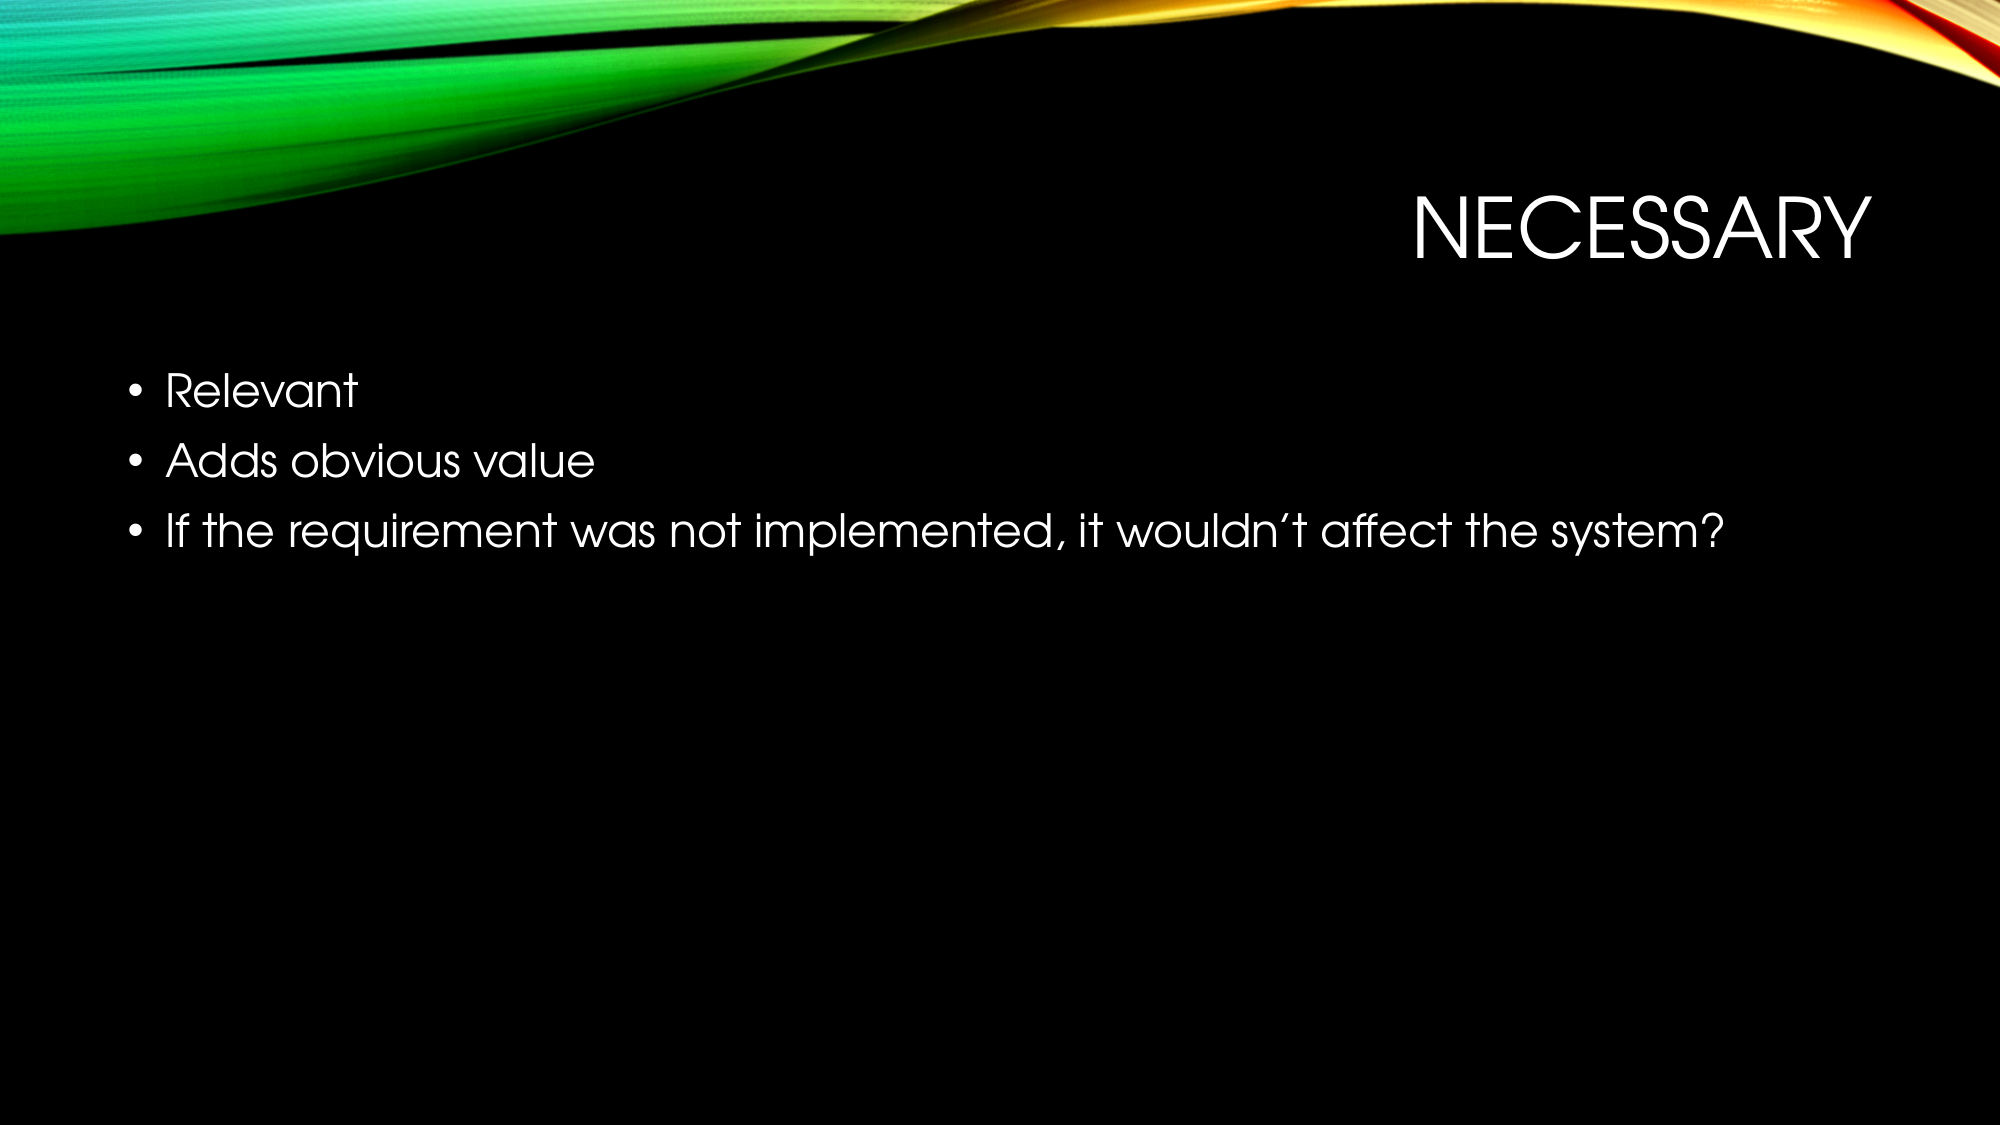

# Necessary
Relevant
Adds obvious value
If the requirement was not implemented, it wouldn’t affect the system?